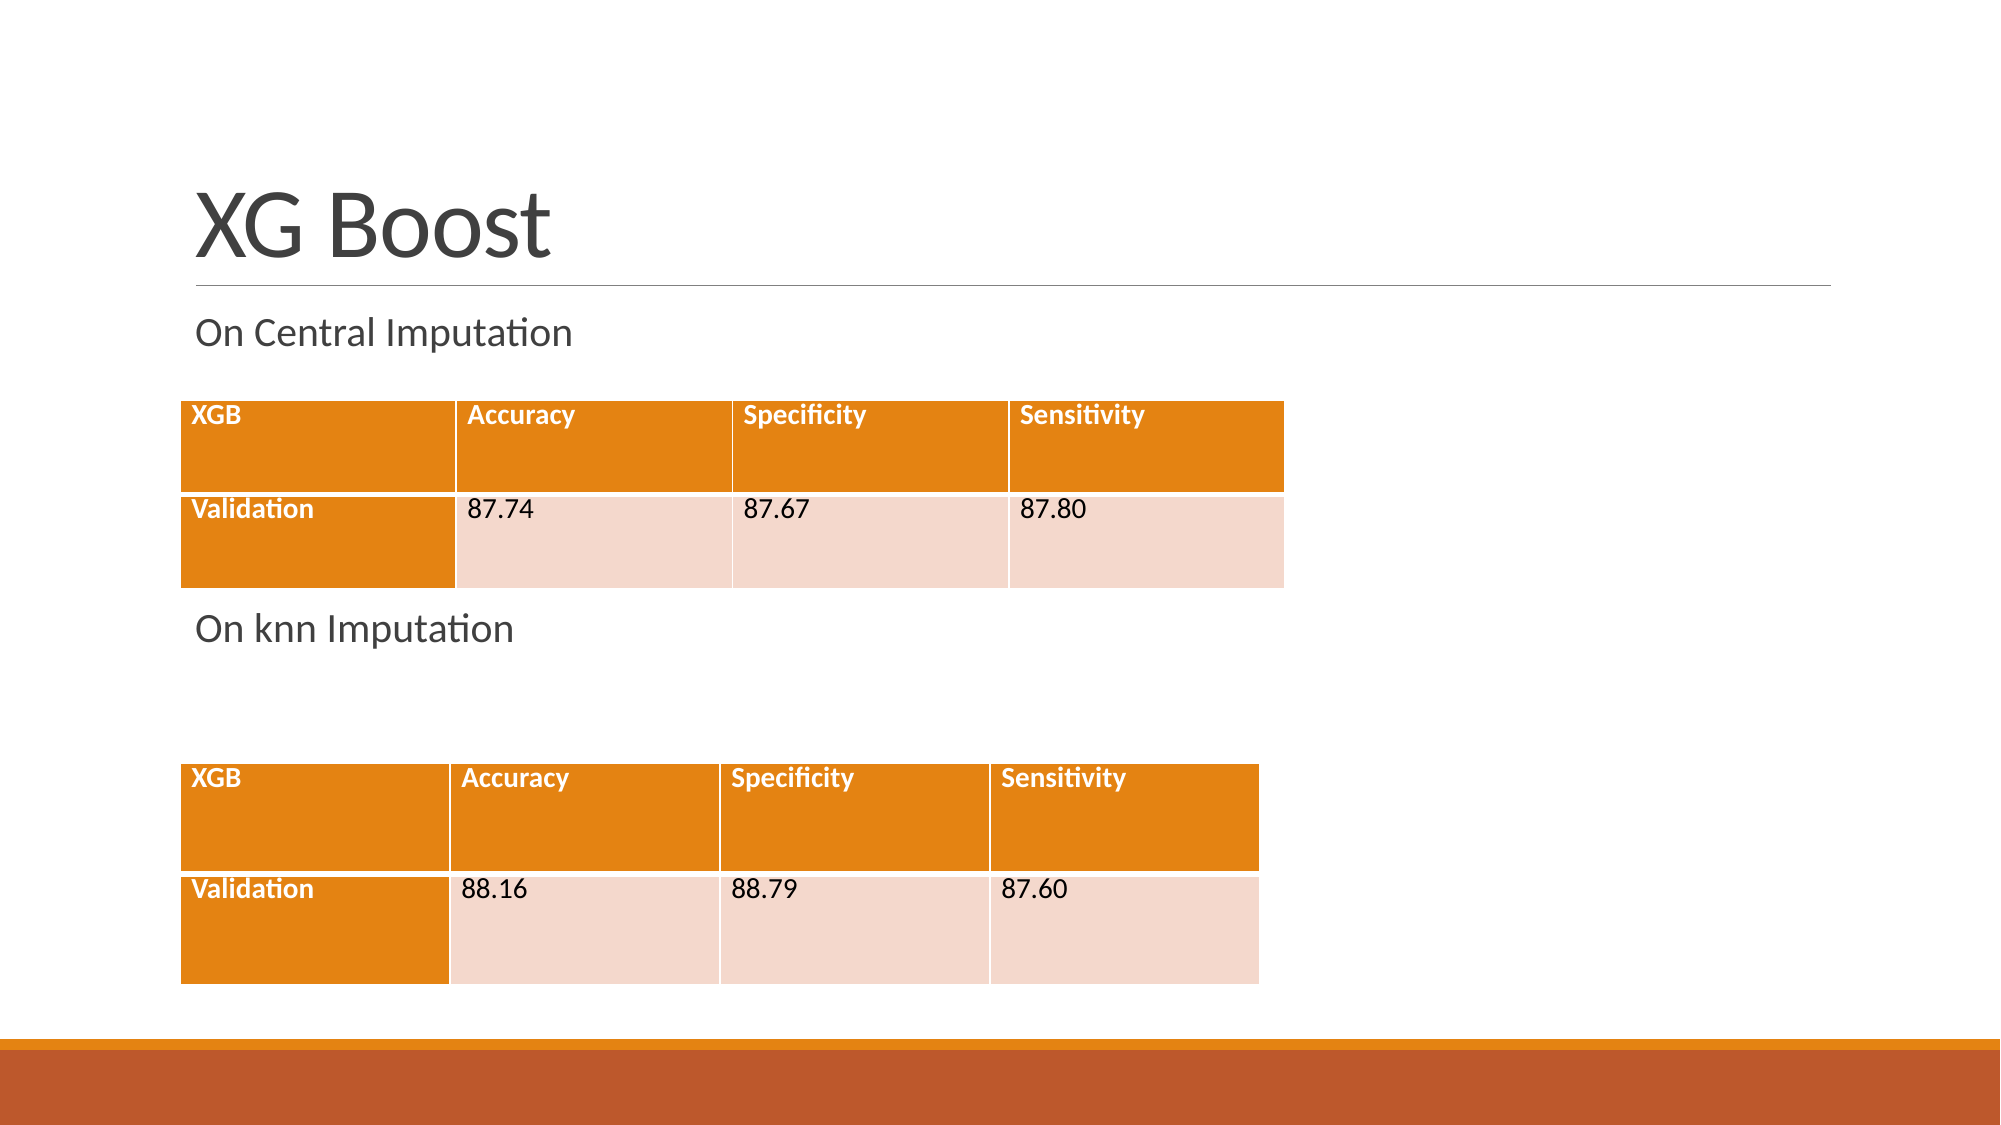

# XG Boost
On Central Imputation

On knn Imputation
| XGB | Accuracy | Specificity | Sensitivity |
| --- | --- | --- | --- |
| Validation | 87.74 | 87.67 | 87.80 |
| XGB | Accuracy | Specificity | Sensitivity |
| --- | --- | --- | --- |
| Validation | 88.16 | 88.79 | 87.60 |